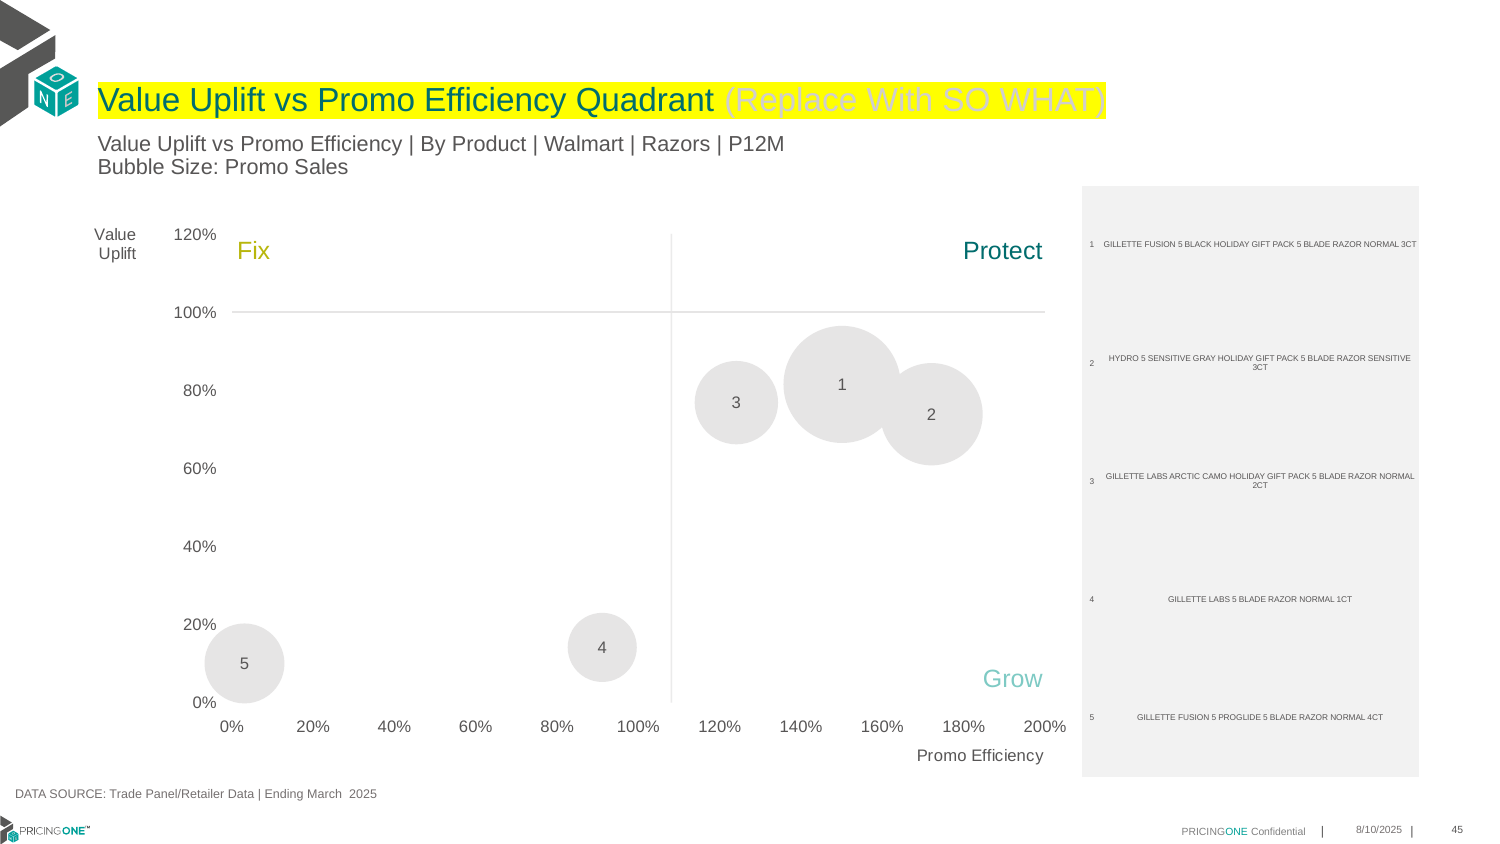

# Value Uplift vs Promo Efficiency Quadrant (Replace With SO WHAT)
Value Uplift vs Promo Efficiency | By Product | Walmart | Razors | P12M
Bubble Size: Promo Sales

### Chart

| Category | Value Uplift |
|---|---|
| 1 | GILLETTE FUSION 5 BLACK HOLIDAY GIFT PACK 5 BLADE RAZOR NORMAL 3CT |
| --- | --- |
| 2 | HYDRO 5 SENSITIVE GRAY HOLIDAY GIFT PACK 5 BLADE RAZOR SENSITIVE 3CT |
| 3 | GILLETTE LABS ARCTIC CAMO HOLIDAY GIFT PACK 5 BLADE RAZOR NORMAL 2CT |
| 4 | GILLETTE LABS 5 BLADE RAZOR NORMAL 1CT |
| 5 | GILLETTE FUSION 5 PROGLIDE 5 BLADE RAZOR NORMAL 4CT |
Protect
Fix
Kill
Grow
DATA SOURCE: Trade Panel/Retailer Data | Ending March  2025

8/10/2025
45